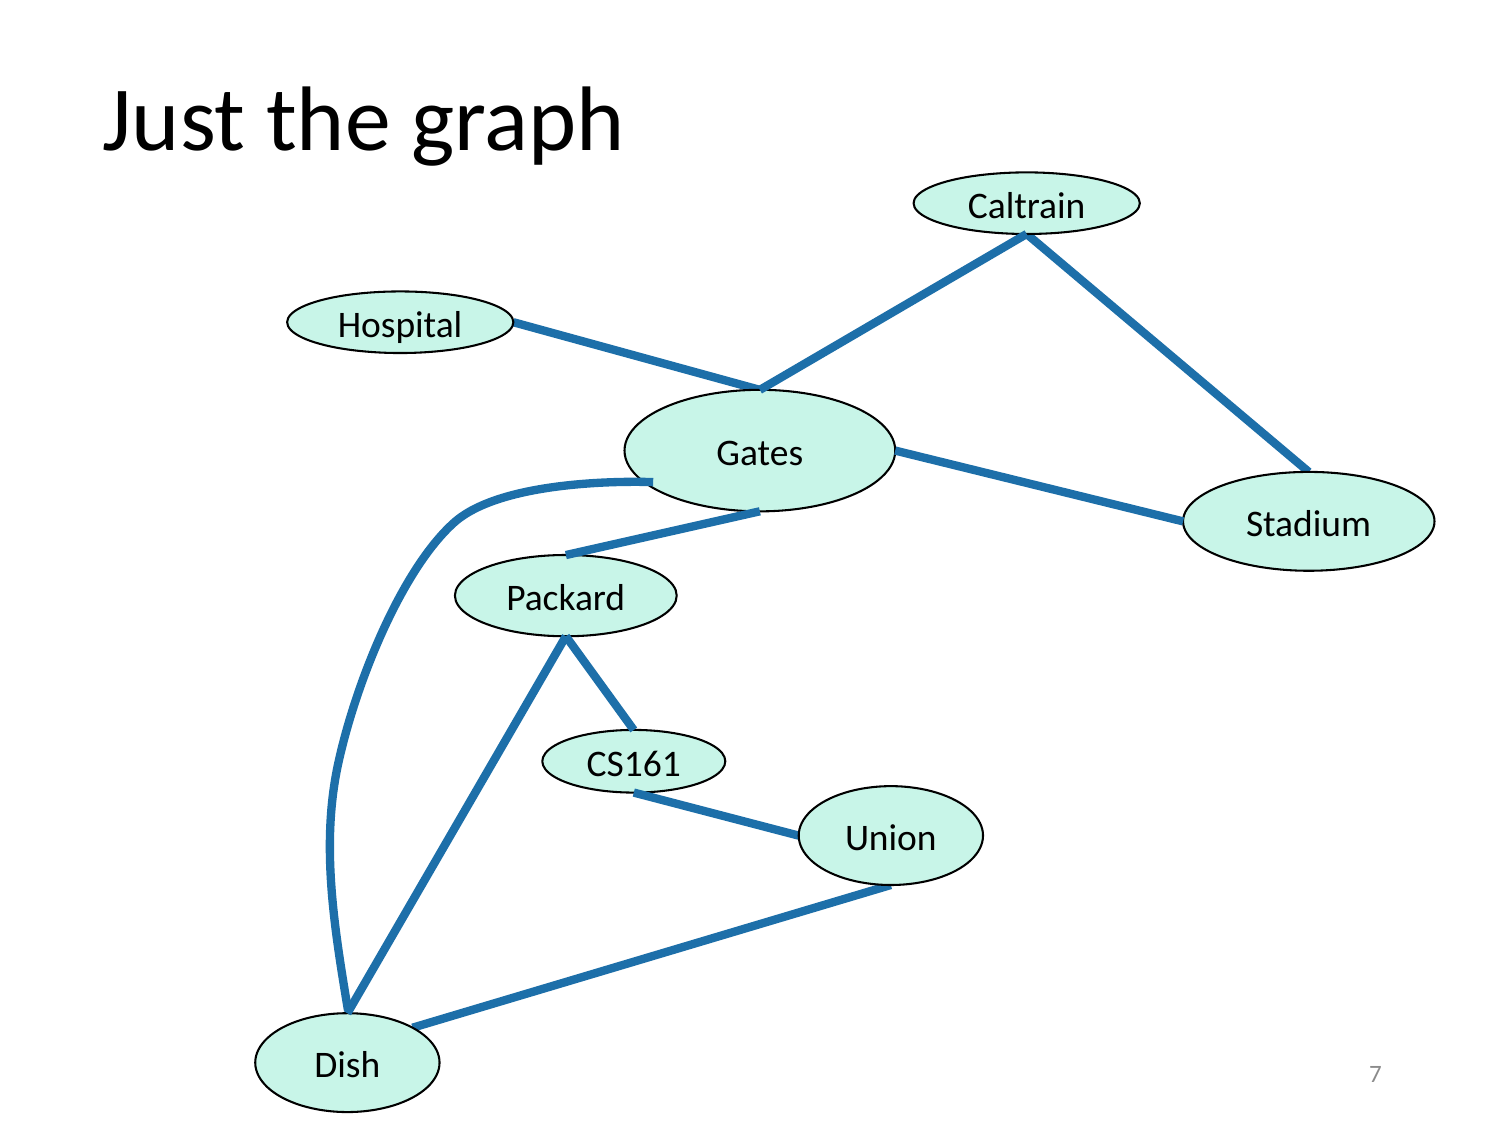

# Just the graph
Caltrain
Hospital
Gates

Stadium
Packard
CS161
Union
Dish
7